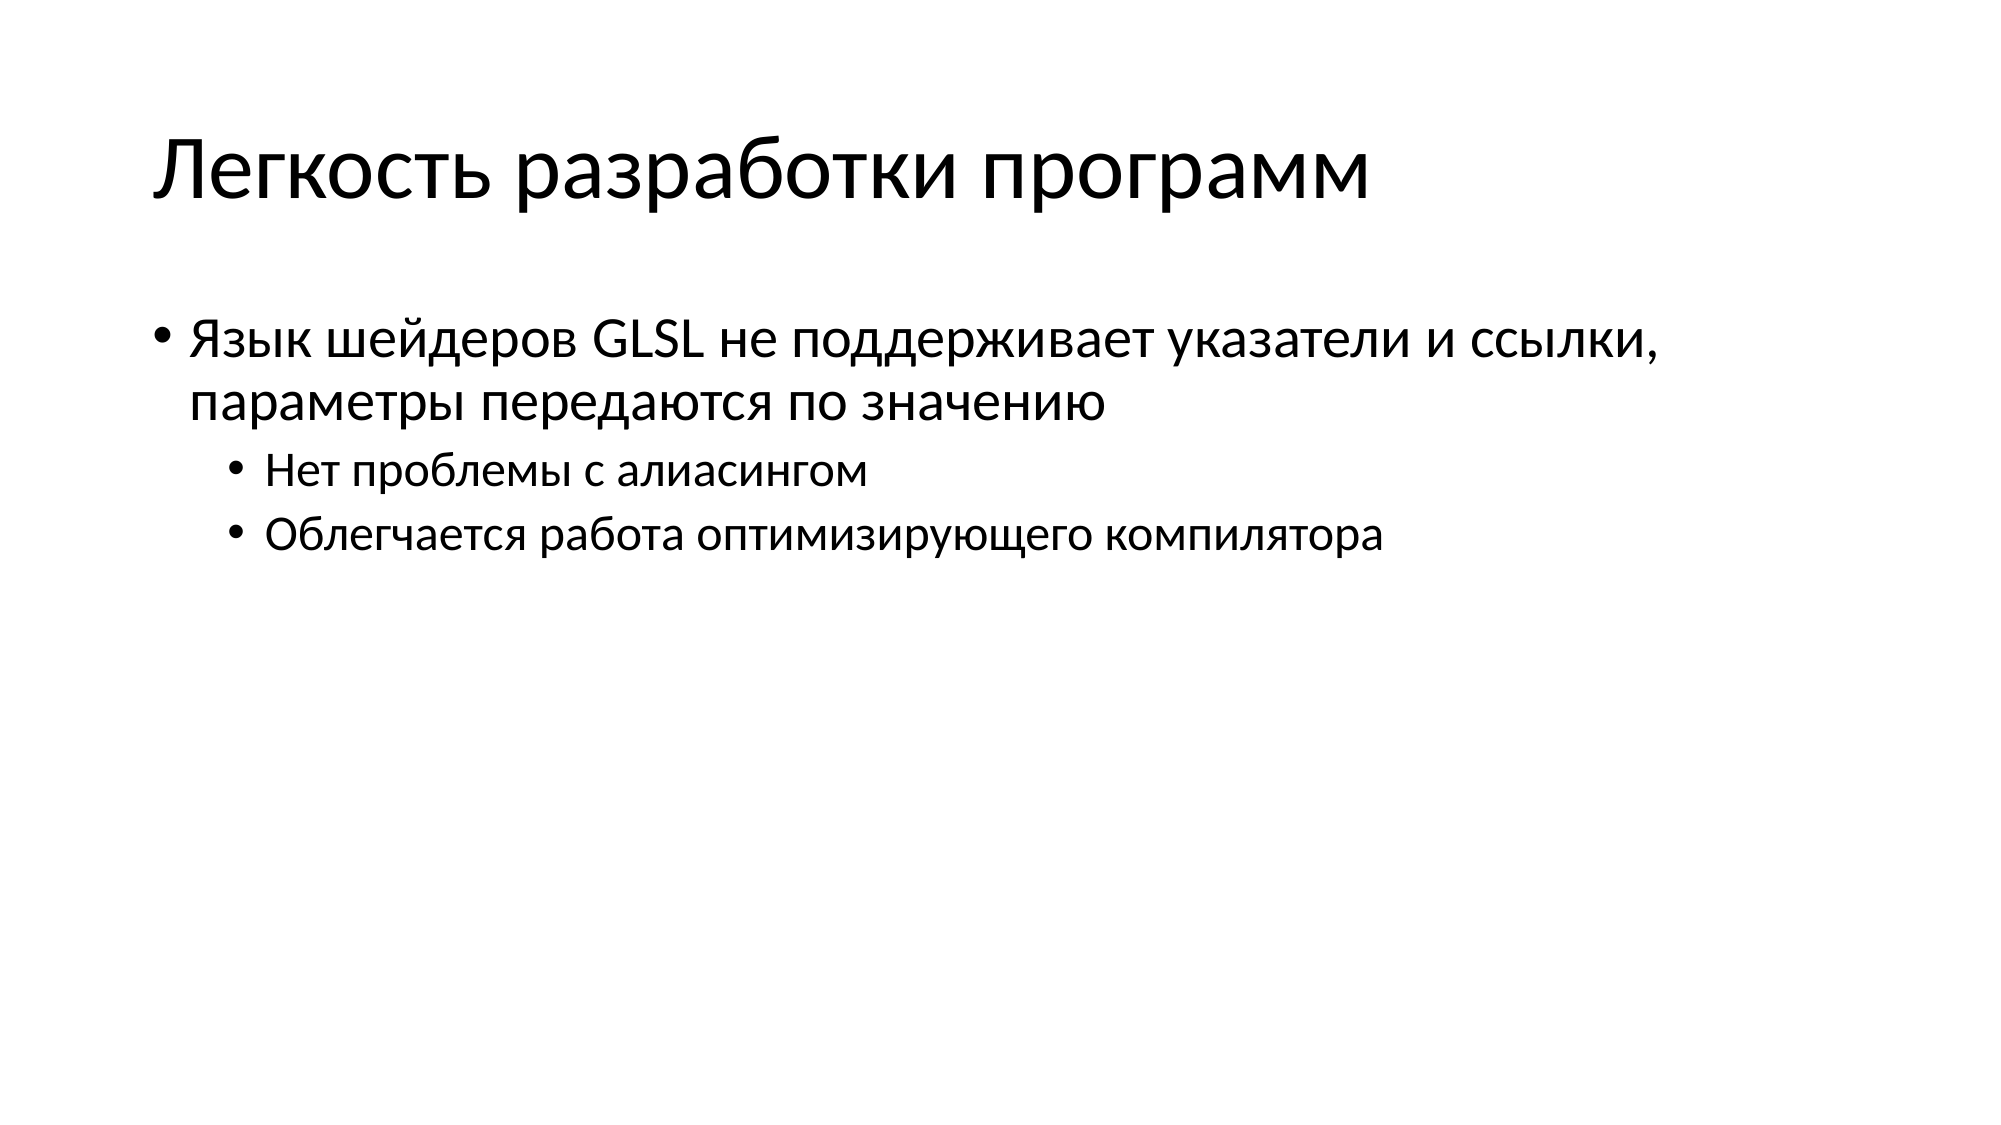

# Легкость разработки программ
Язык шейдеров GLSL не поддерживает указатели и ссылки, параметры передаются по значению
Нет проблемы с алиасингом
Облегчается работа оптимизирующего компилятора